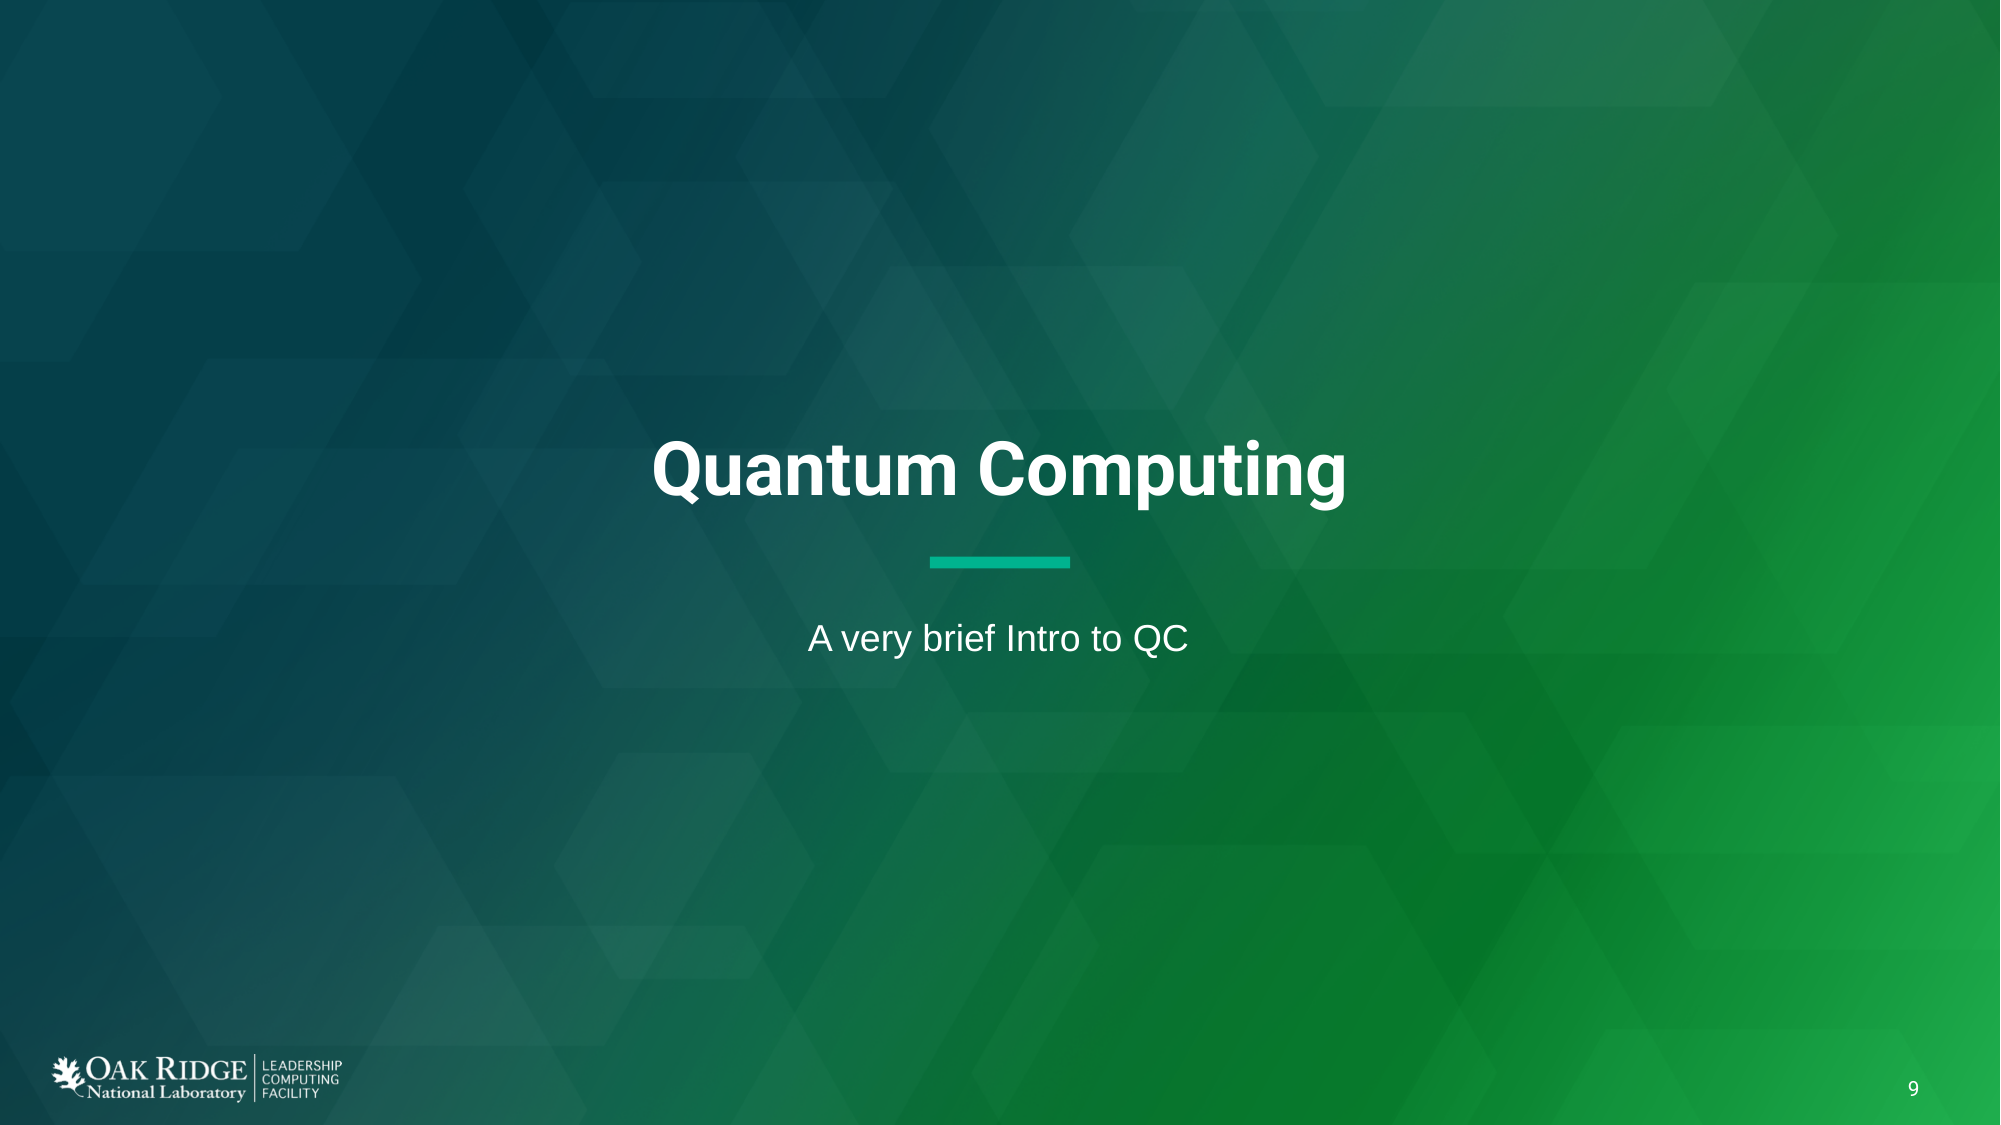

# Quantum Computing
A very brief Intro to QC